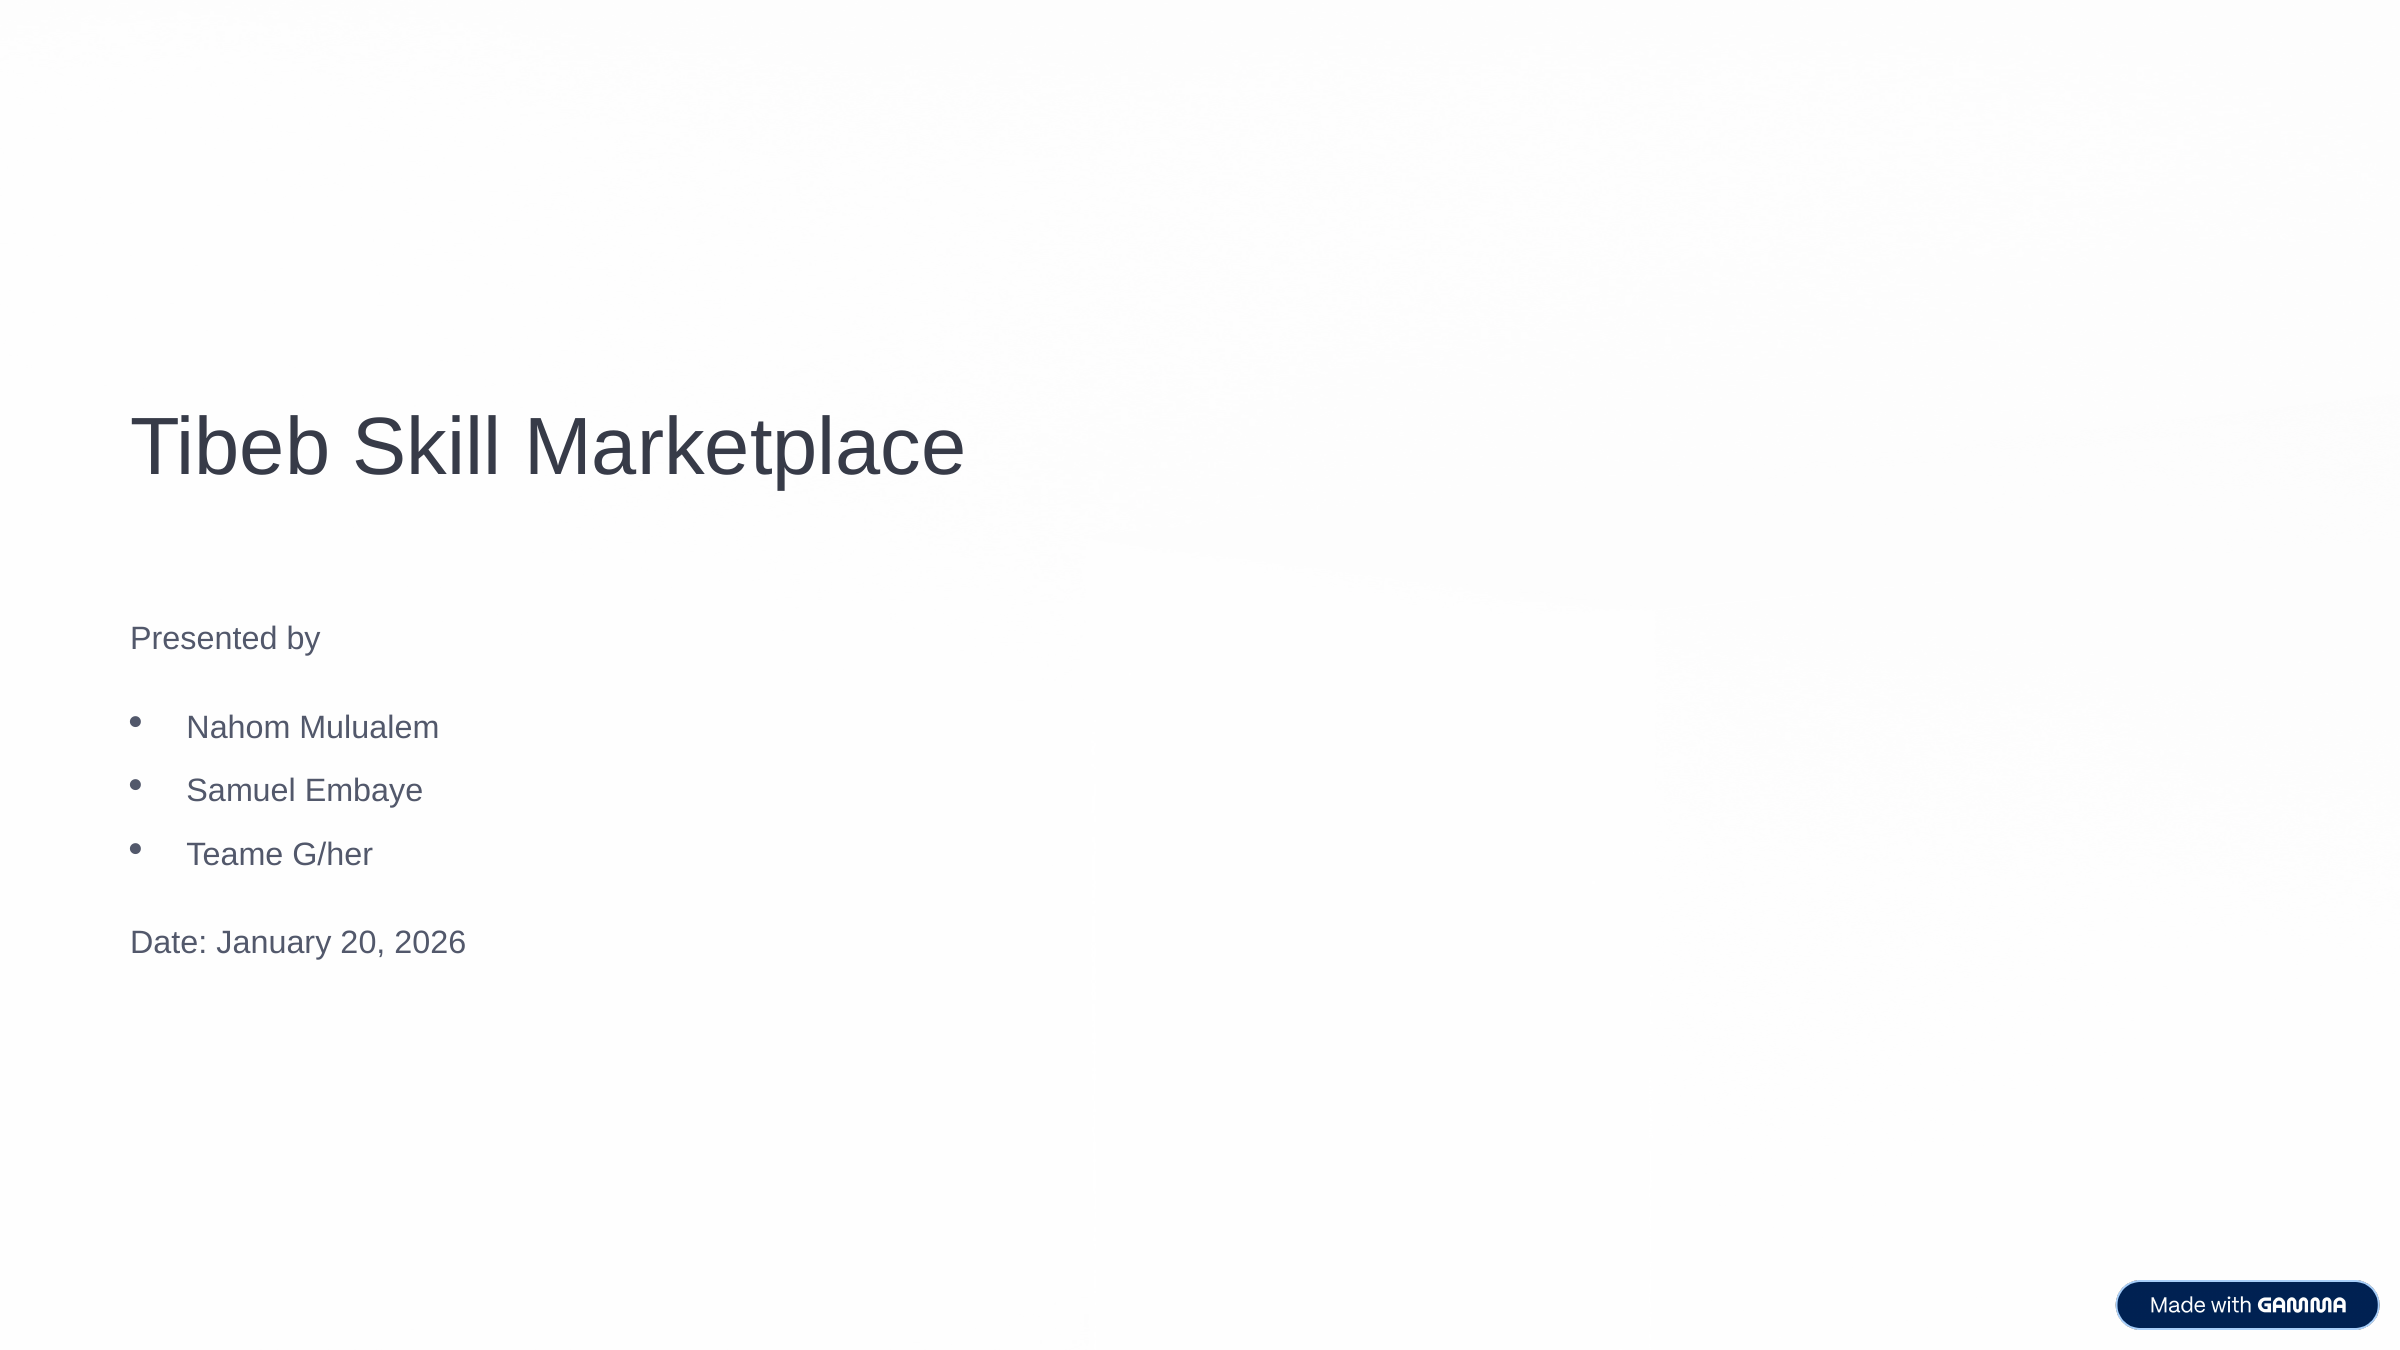

Tibeb Skill Marketplace

Presented by
Nahom Mulualem
Samuel Embaye
Teame G/her
Date: January 20, 2026